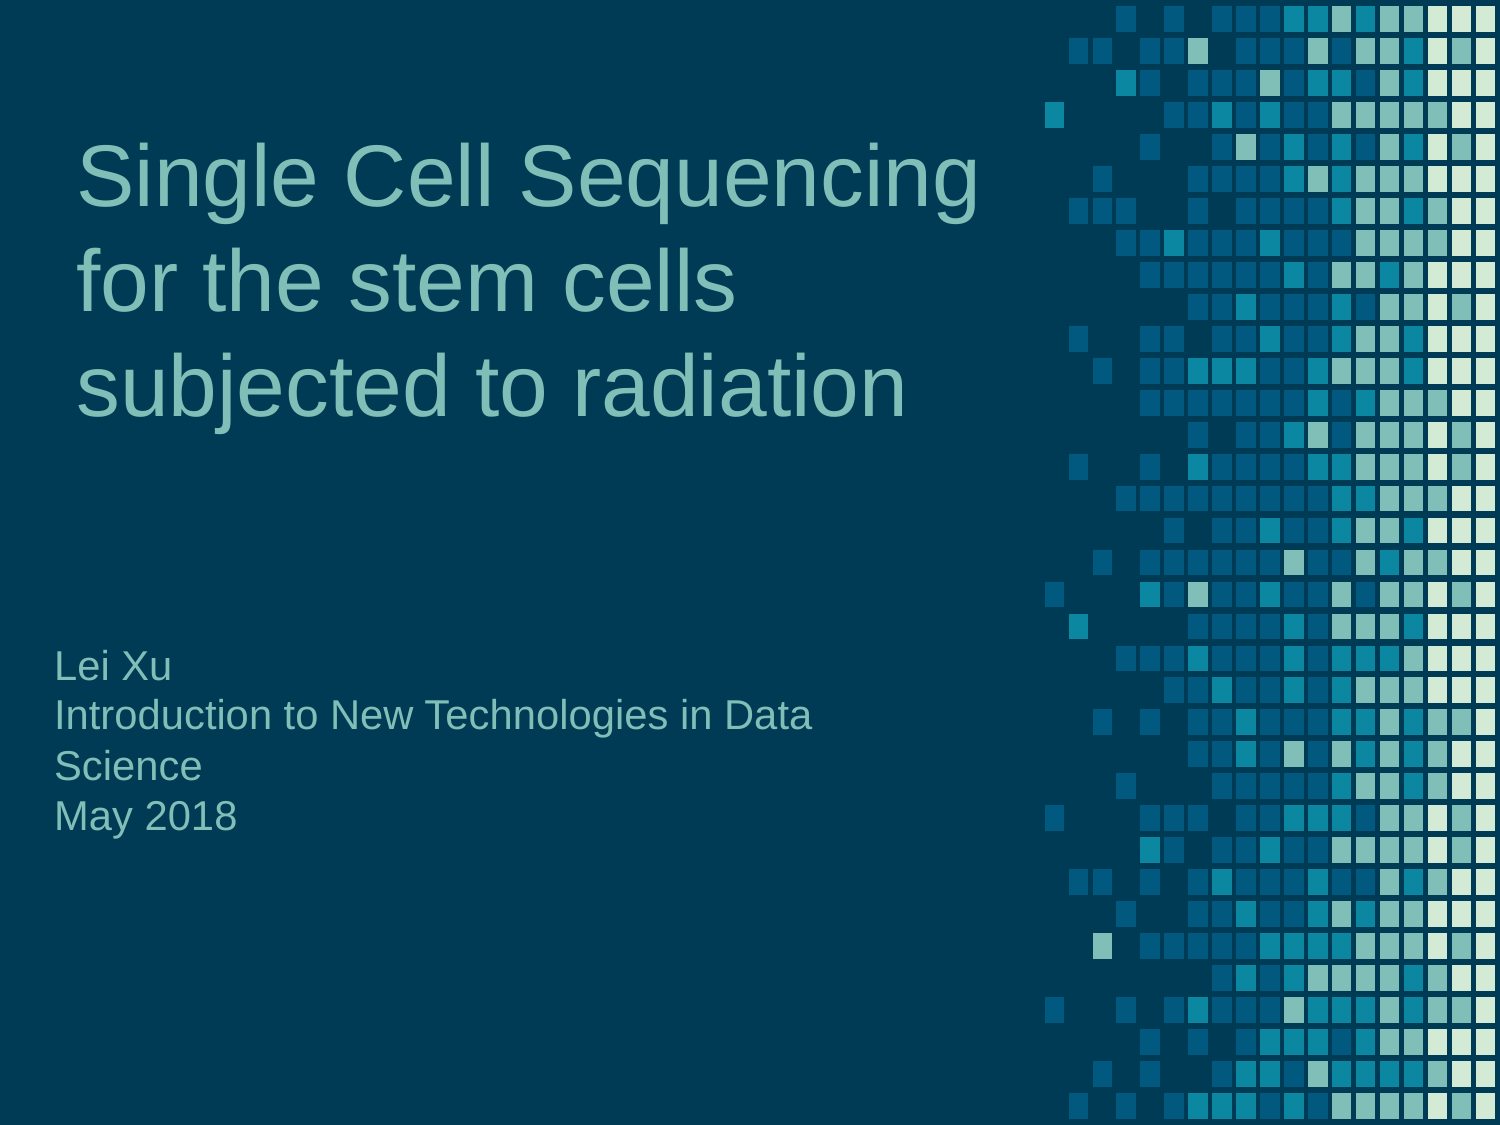

# Single Cell Sequencing for the stem cells subjected to radiation
Lei Xu
Introduction to New Technologies in Data Science
May 2018